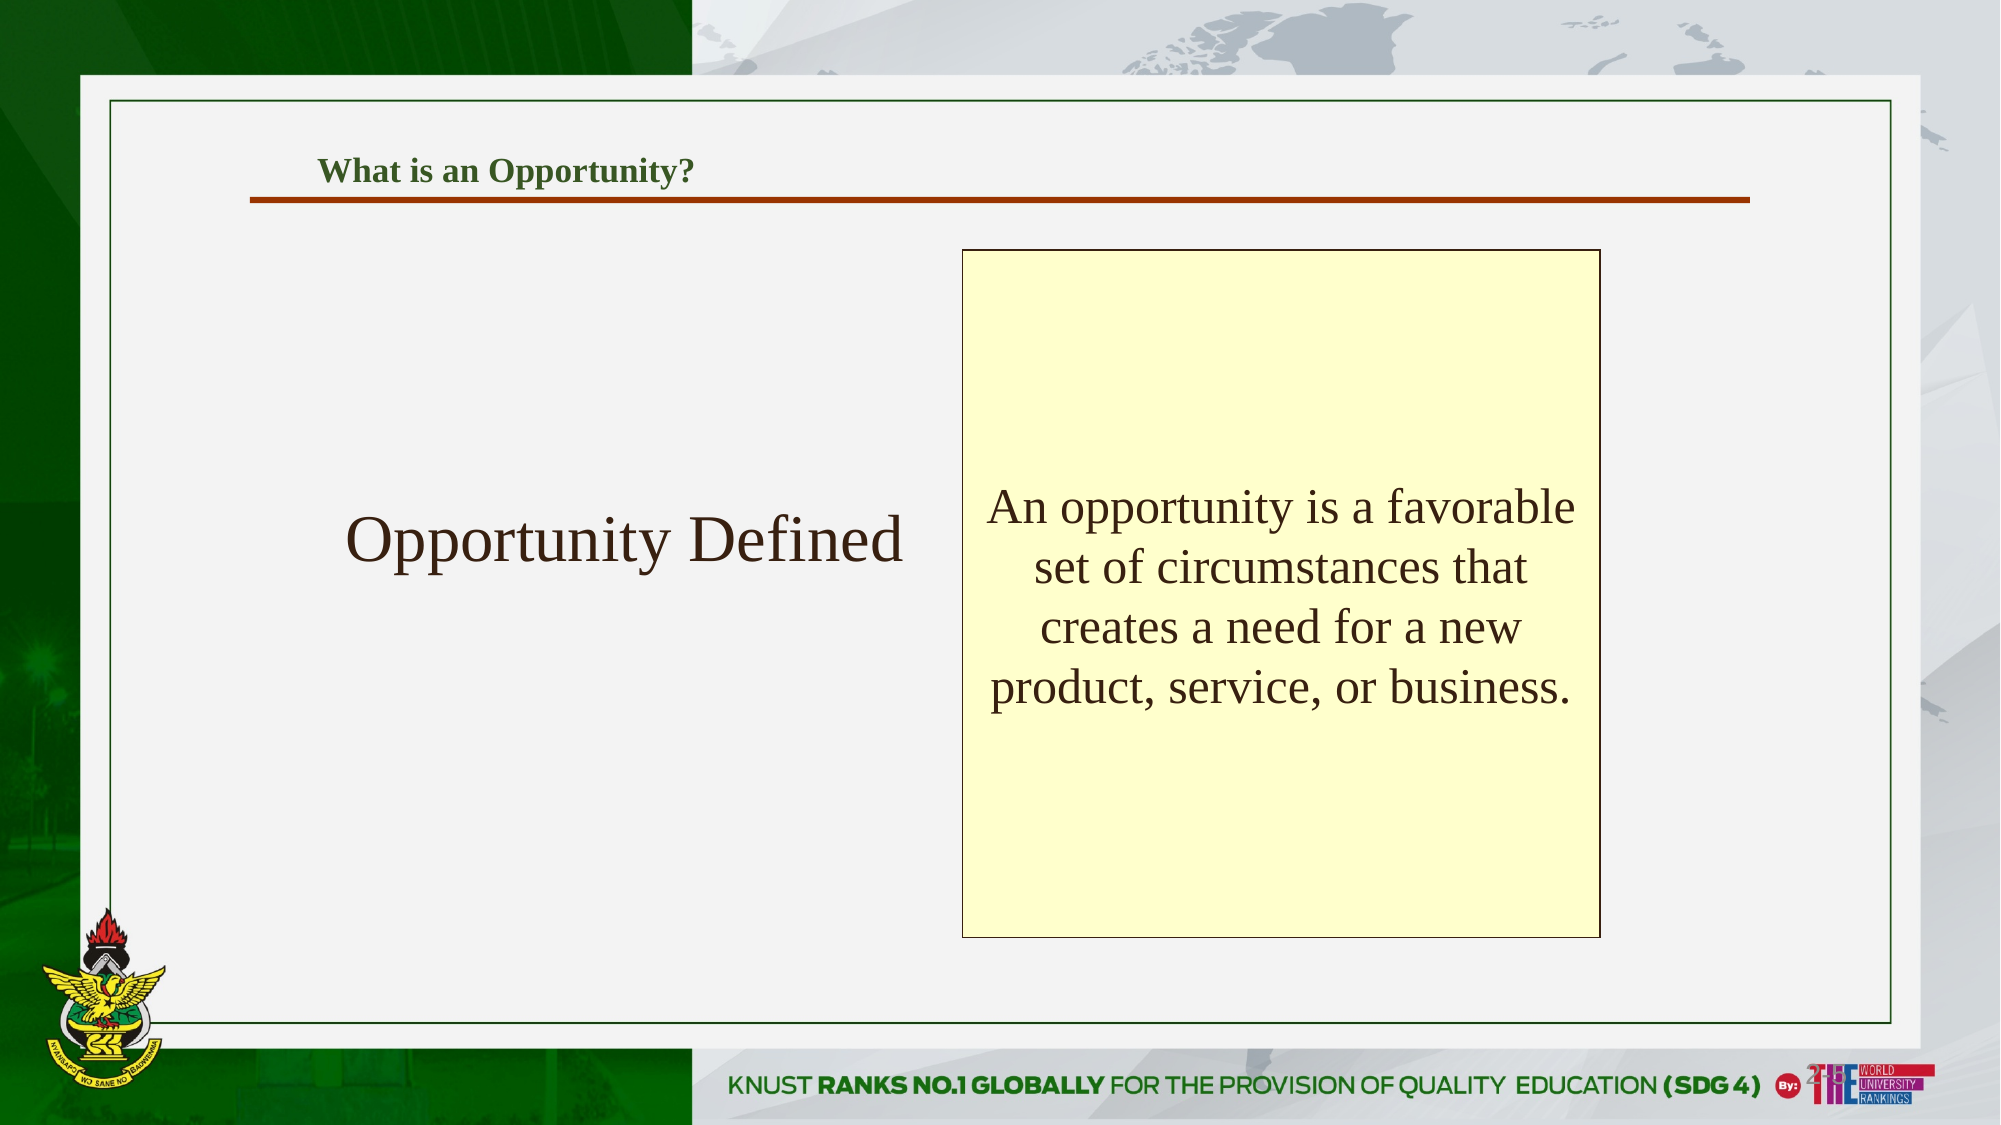

# What is an Opportunity?

An opportunity is a favorable
set of circumstances that
creates a need for a new
product, service, or business.
Opportunity Defined
2-5